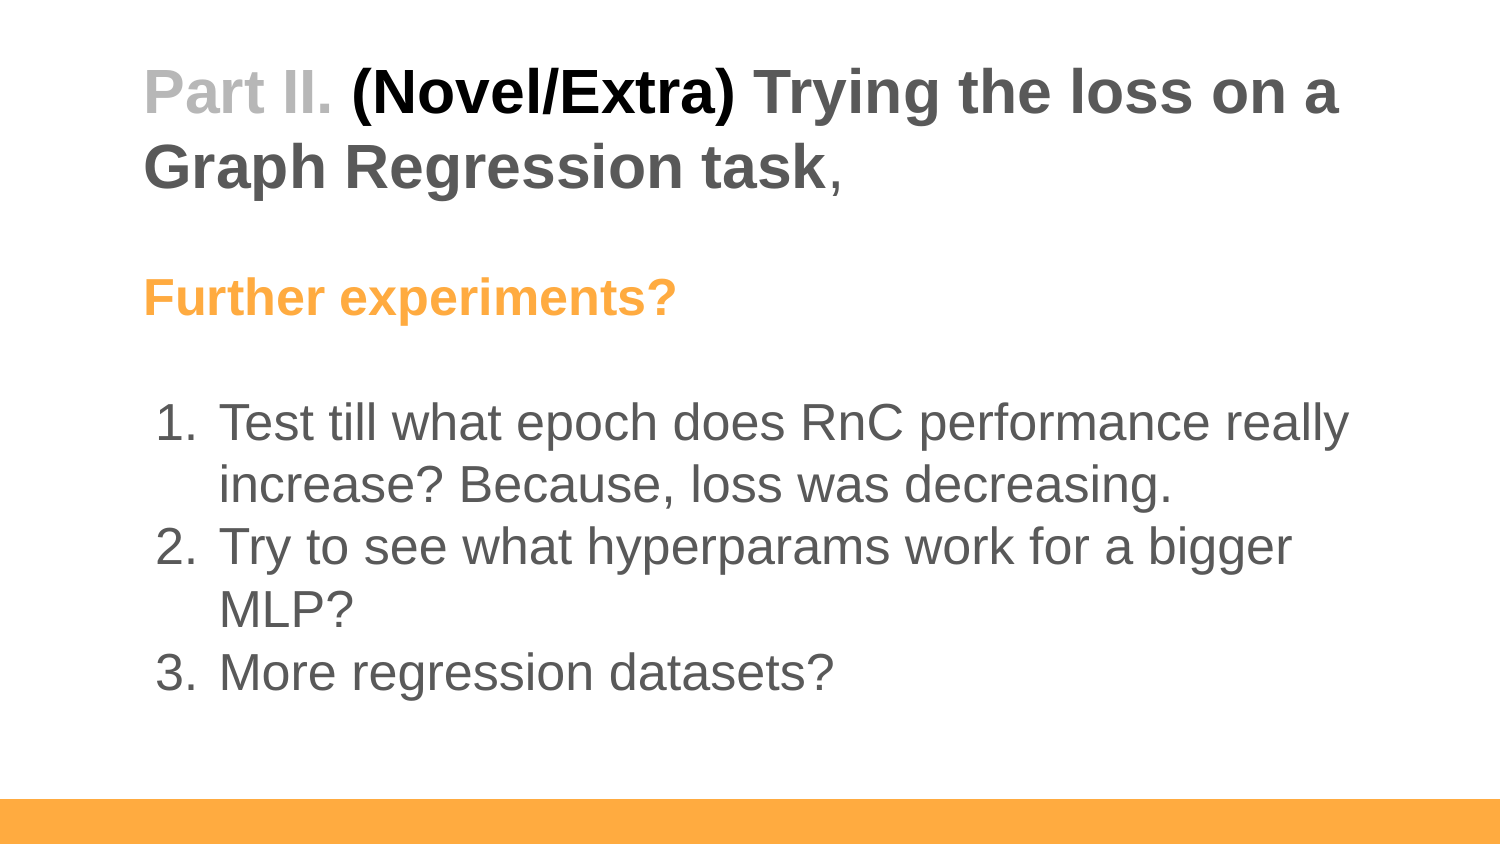

Part II. (Novel/Extra) Trying the loss on a Graph Regression task,

Further experiments?

Test till what epoch does RnC performance really increase? Because, loss was decreasing.
Try to see what hyperparams work for a bigger MLP?
More regression datasets?